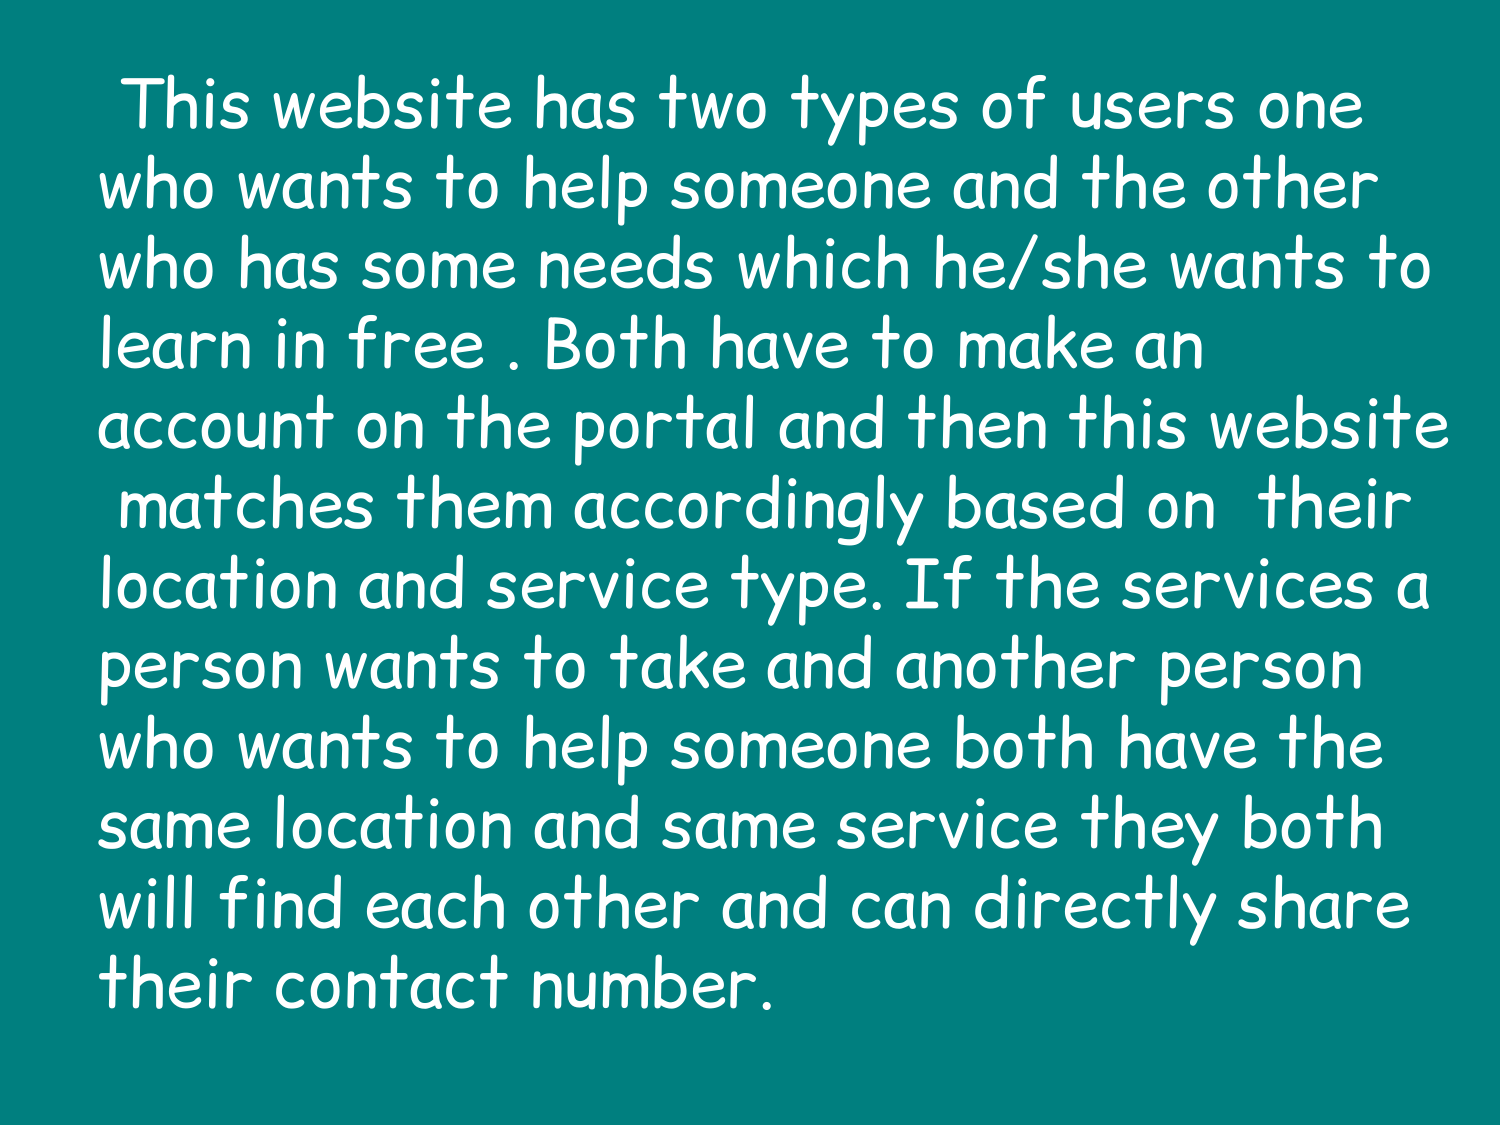

# This website has two types of users one who wants to help someone and the other who has some needs which he/she wants to learn in free . Both have to make an account on the portal and then this website  matches them accordingly based on  their location and service type. If the services a person wants to take and another person who wants to help someone both have the same location and same service they both  will find each other and can directly share their contact number.